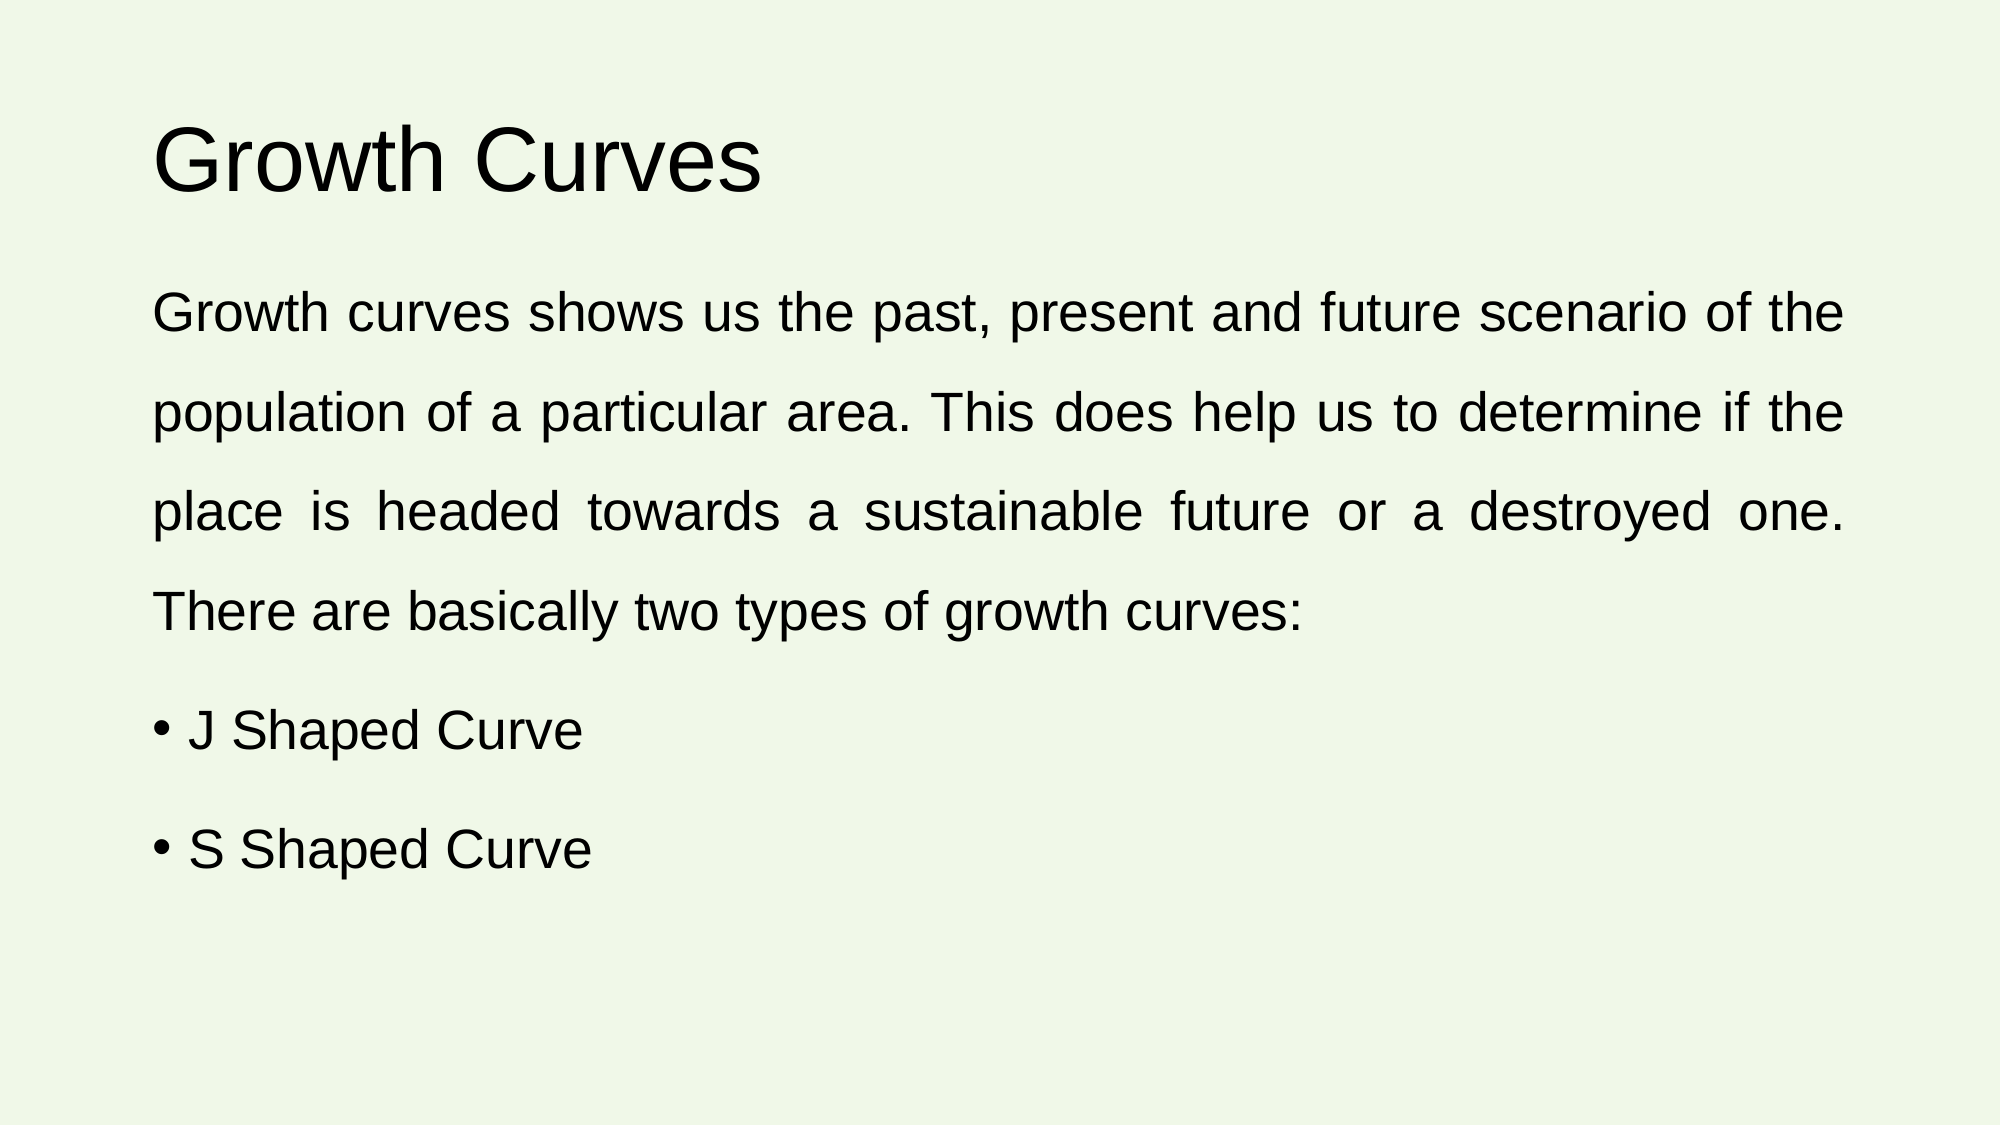

# Growth Curves
Growth curves shows us the past, present and future scenario of the population of a particular area. This does help us to determine if the place is headed towards a sustainable future or a destroyed one. There are basically two types of growth curves:
J Shaped Curve
S Shaped Curve